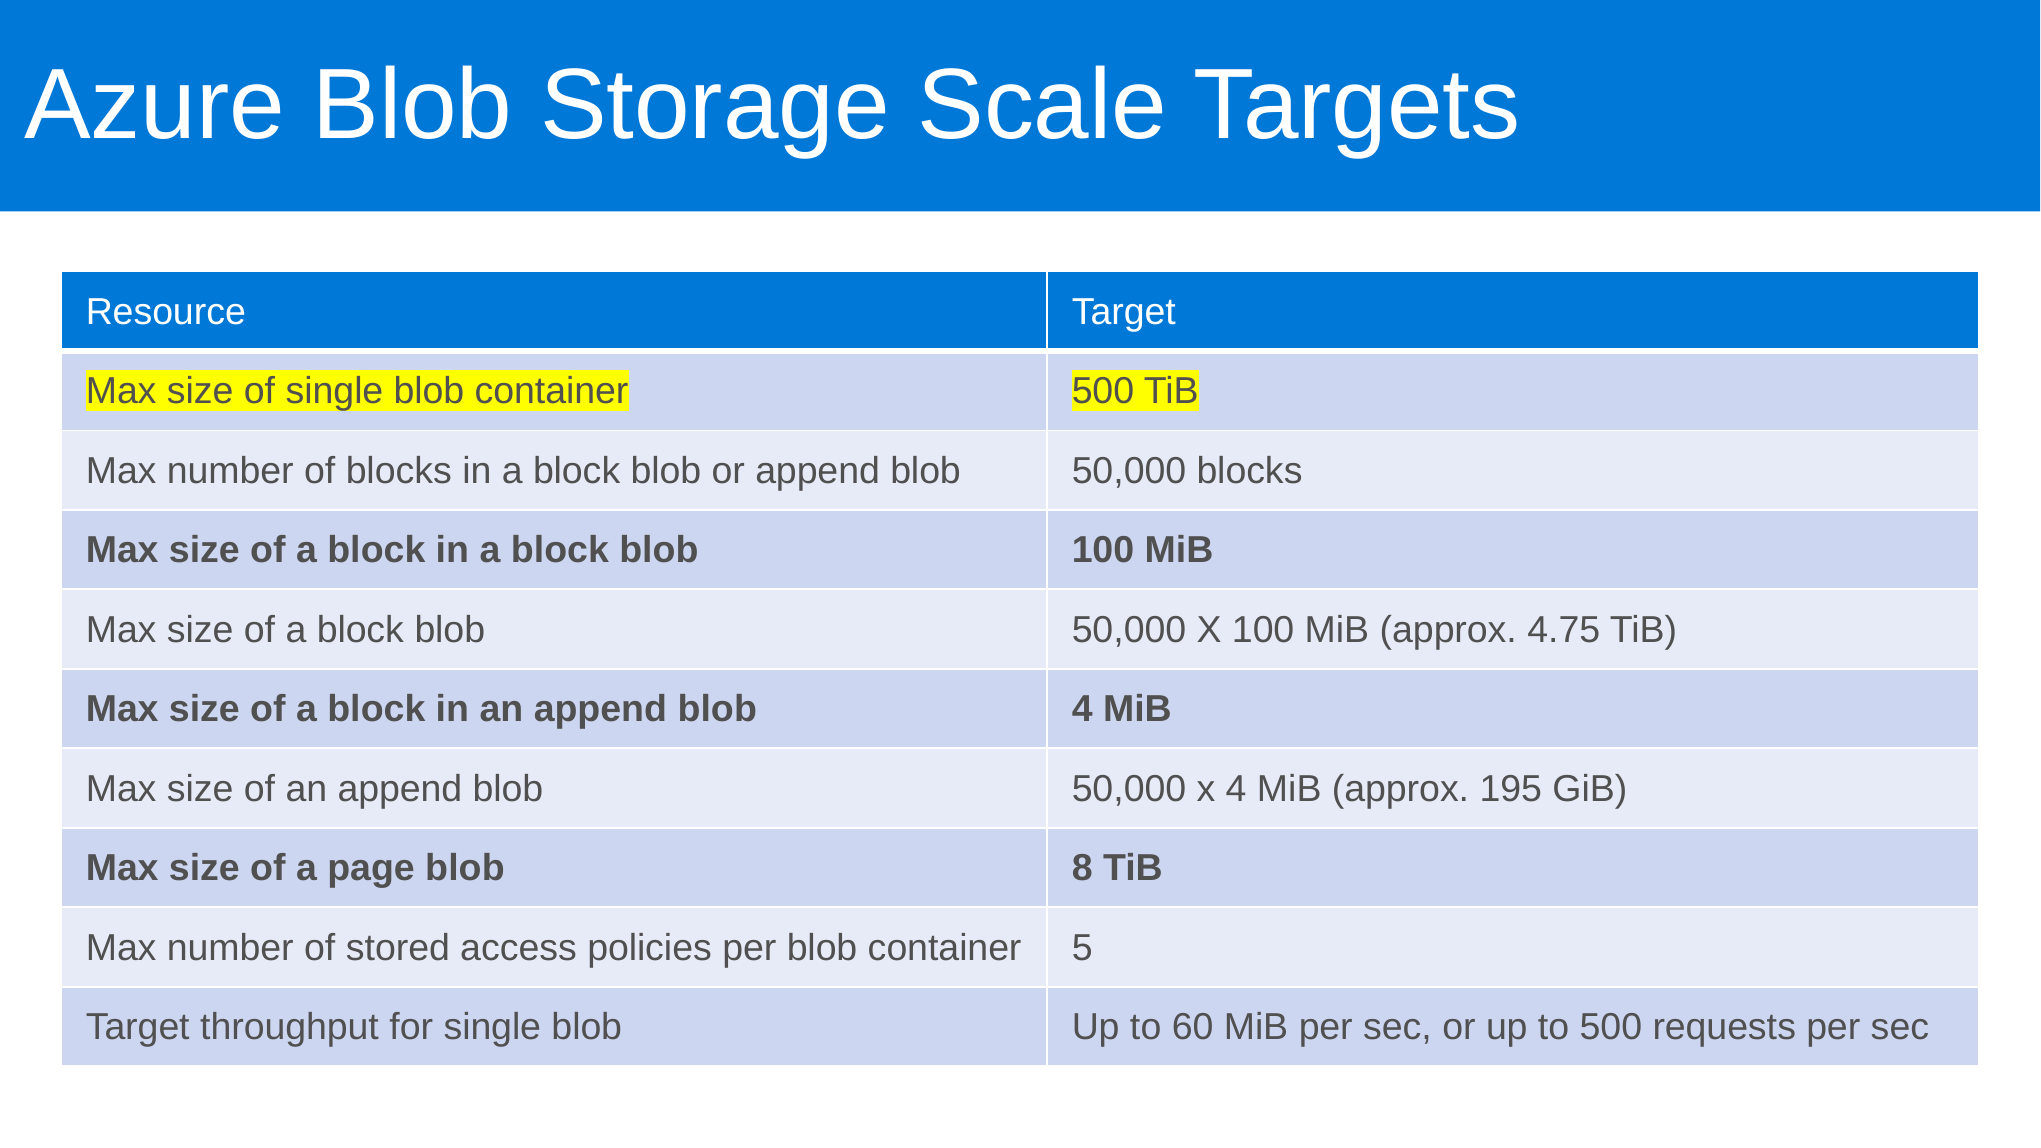

Azure Blob Storage Scale Targets
| Resource | Target |
| --- | --- |
| Max size of single blob container | 500 TiB |
| Max number of blocks in a block blob or append blob | 50,000 blocks |
| Max size of a block in a block blob | 100 MiB |
| Max size of a block blob | 50,000 X 100 MiB (approx. 4.75 TiB) |
| Max size of a block in an append blob | 4 MiB |
| Max size of an append blob | 50,000 x 4 MiB (approx. 195 GiB) |
| Max size of a page blob | 8 TiB |
| Max number of stored access policies per blob container | 5 |
| Target throughput for single blob | Up to 60 MiB per sec, or up to 500 requests per sec |